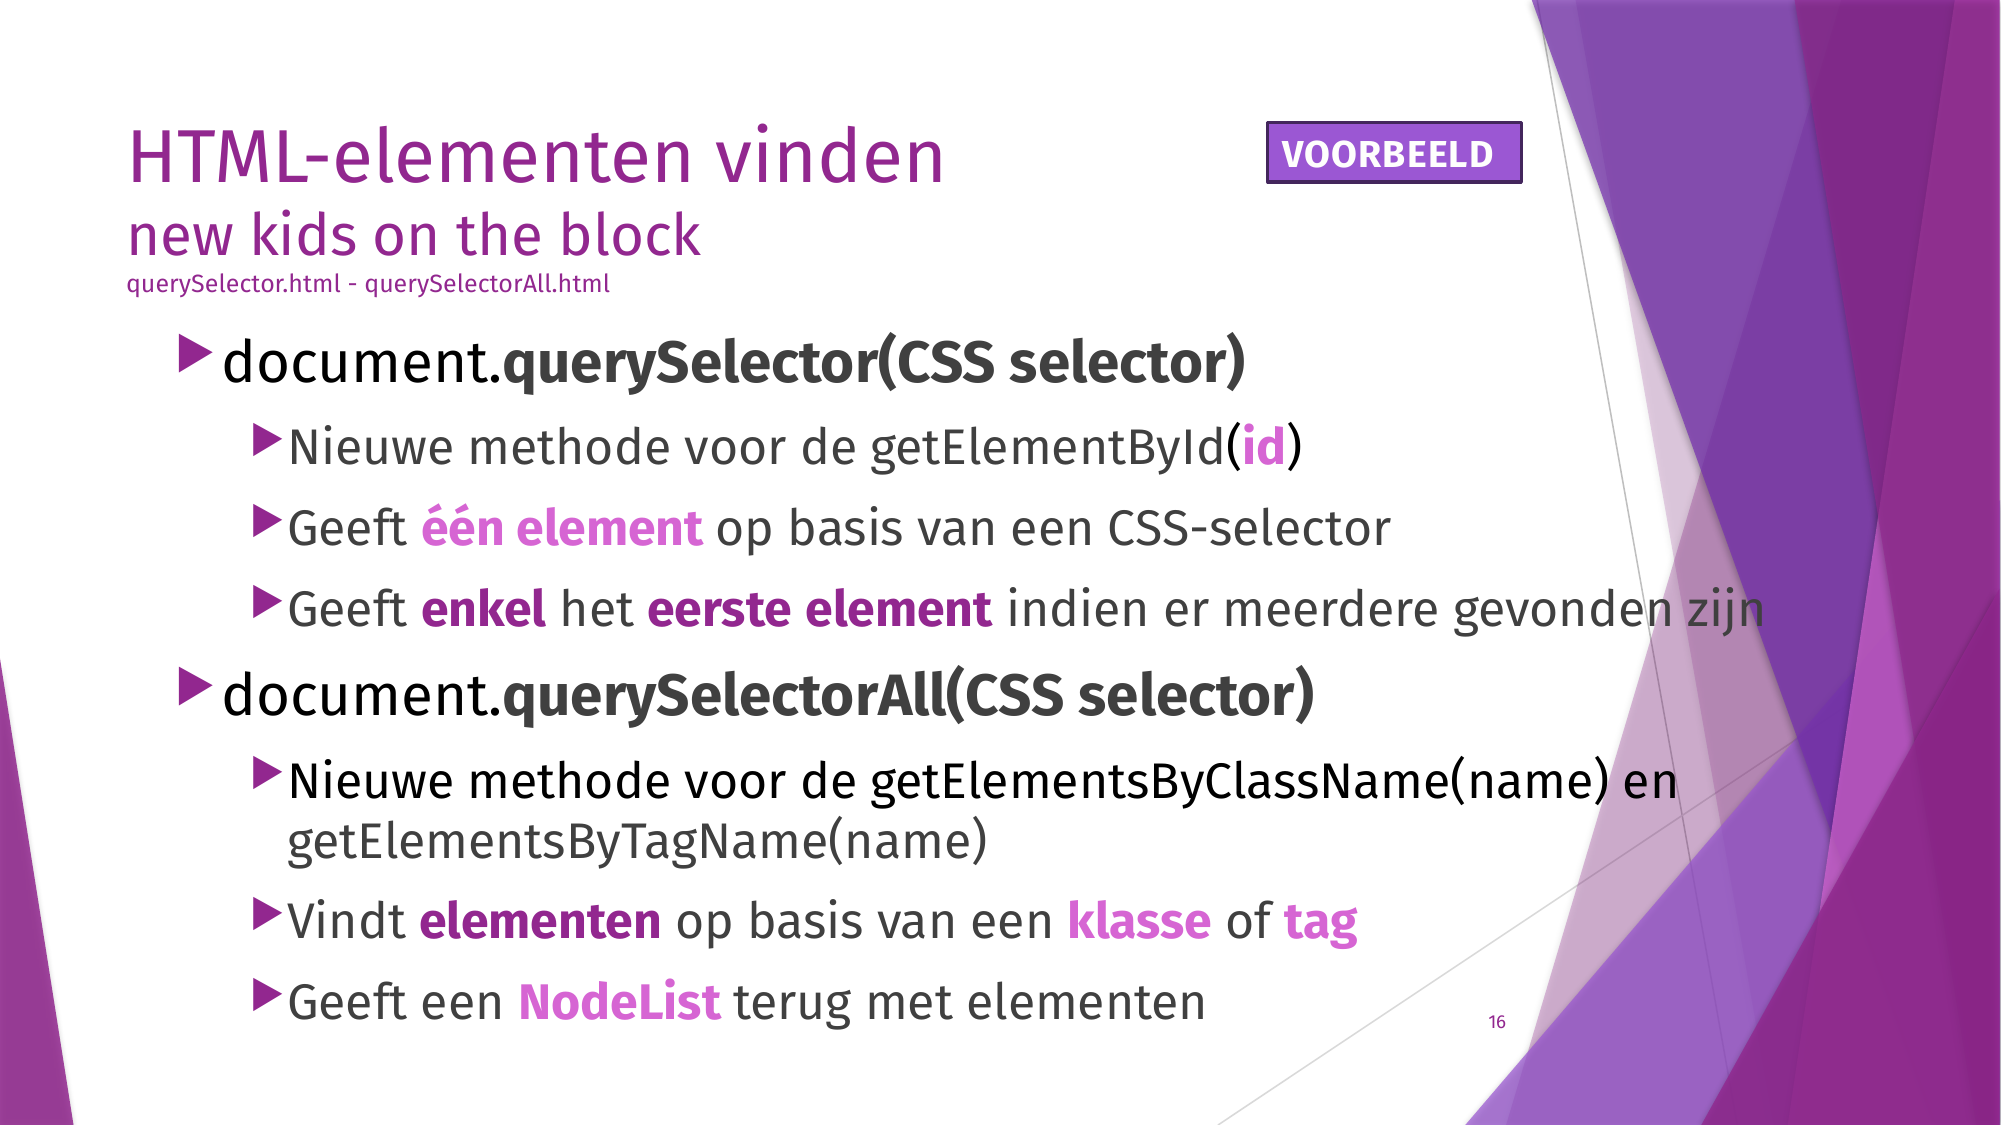

# HTML-elementen vinden new kids on the block querySelector.html - querySelectorAll.html
VOORBEELD
document.querySelector(CSS selector)
Nieuwe methode voor de getElementById(id)
Geeft één element op basis van een CSS-selector
Geeft enkel het eerste element indien er meerdere gevonden zijn
document.querySelectorAll(CSS selector)
Nieuwe methode voor de getElementsByClassName(name) en getElementsByTagName(name)
Vindt elementen op basis van een klasse of tag
Geeft een NodeList terug met elementen

16